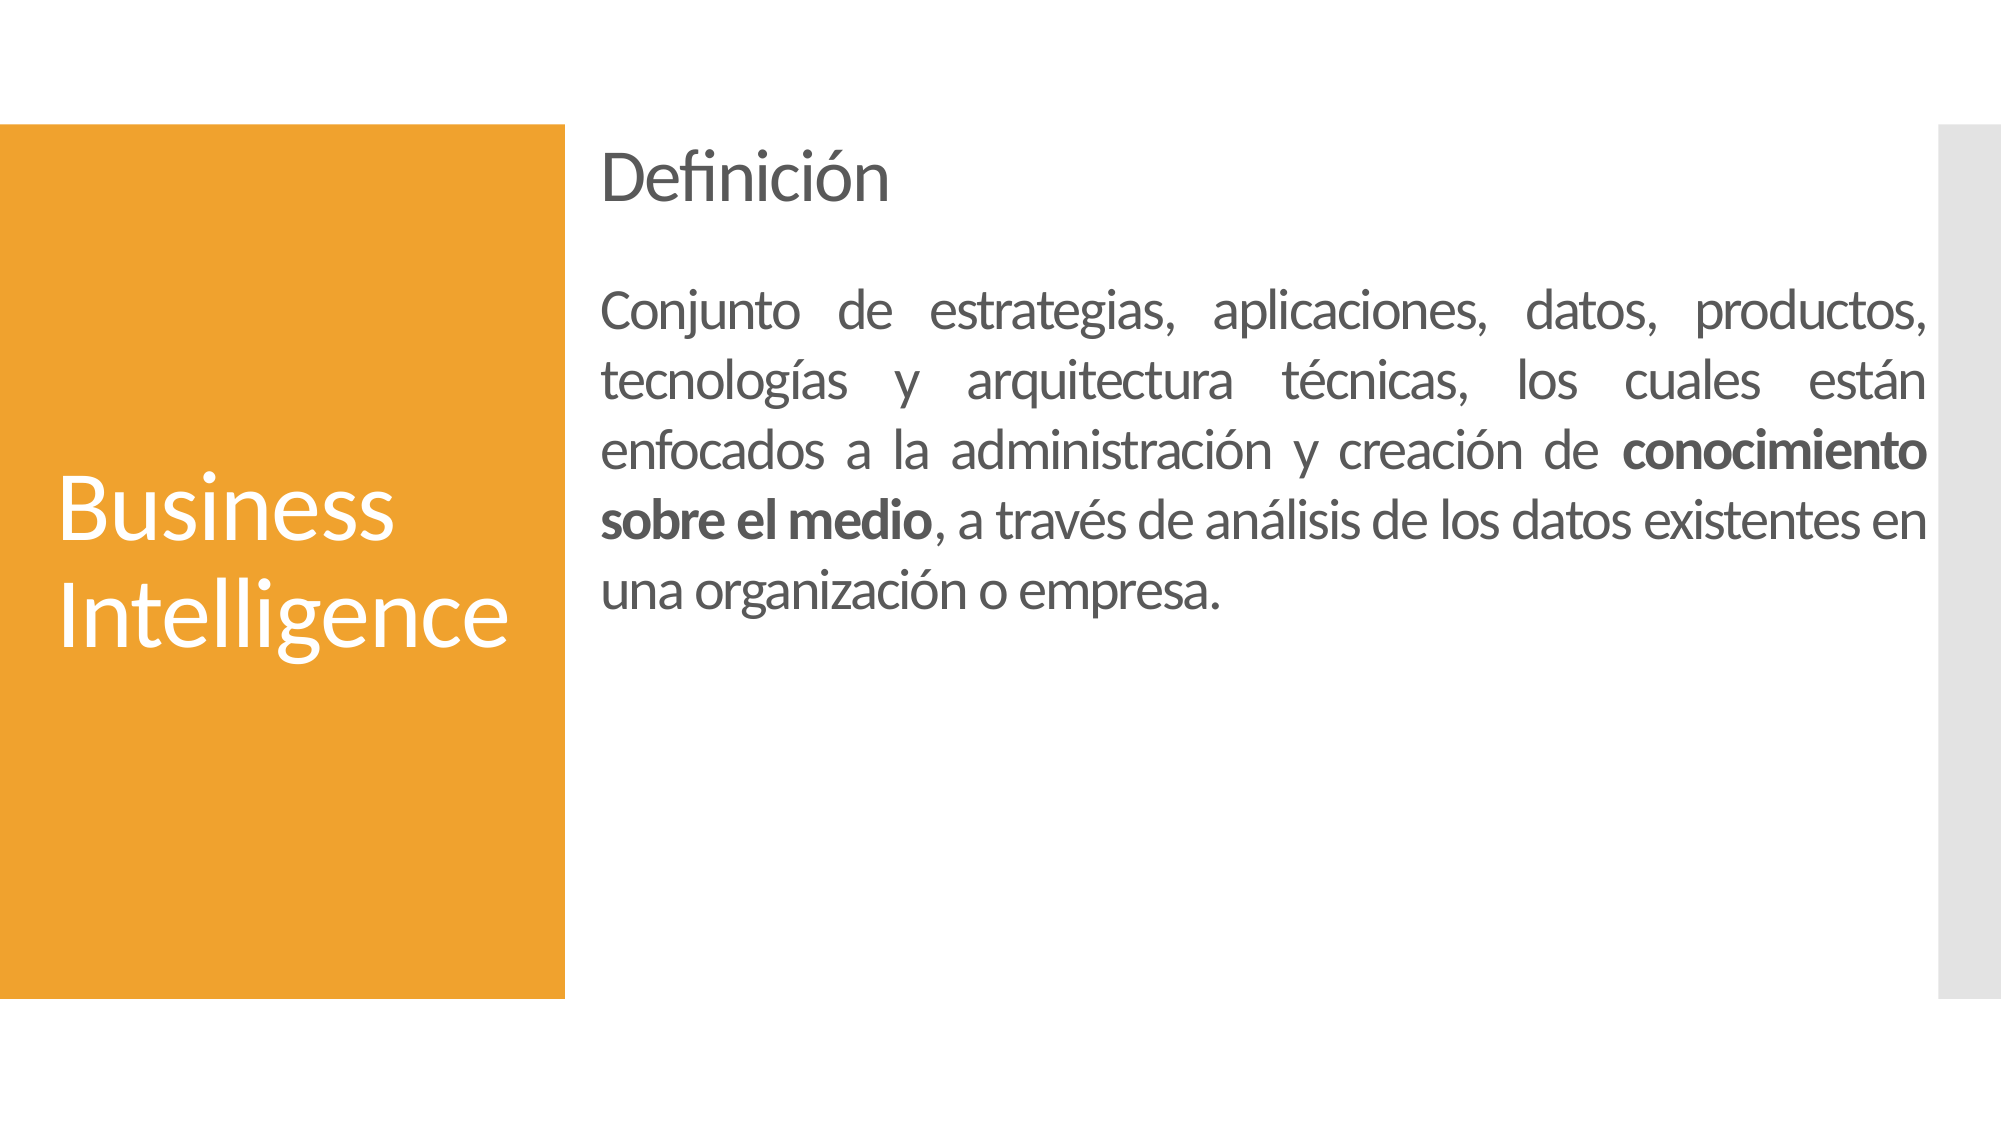

Definición
# Business Intelligence
Conjunto de estrategias, aplicaciones, datos, productos, tecnologías y arquitectura técnicas, los cuales están enfocados a la administración y creación de conocimiento sobre el medio, a través de análisis de los datos existentes en una organización o empresa.